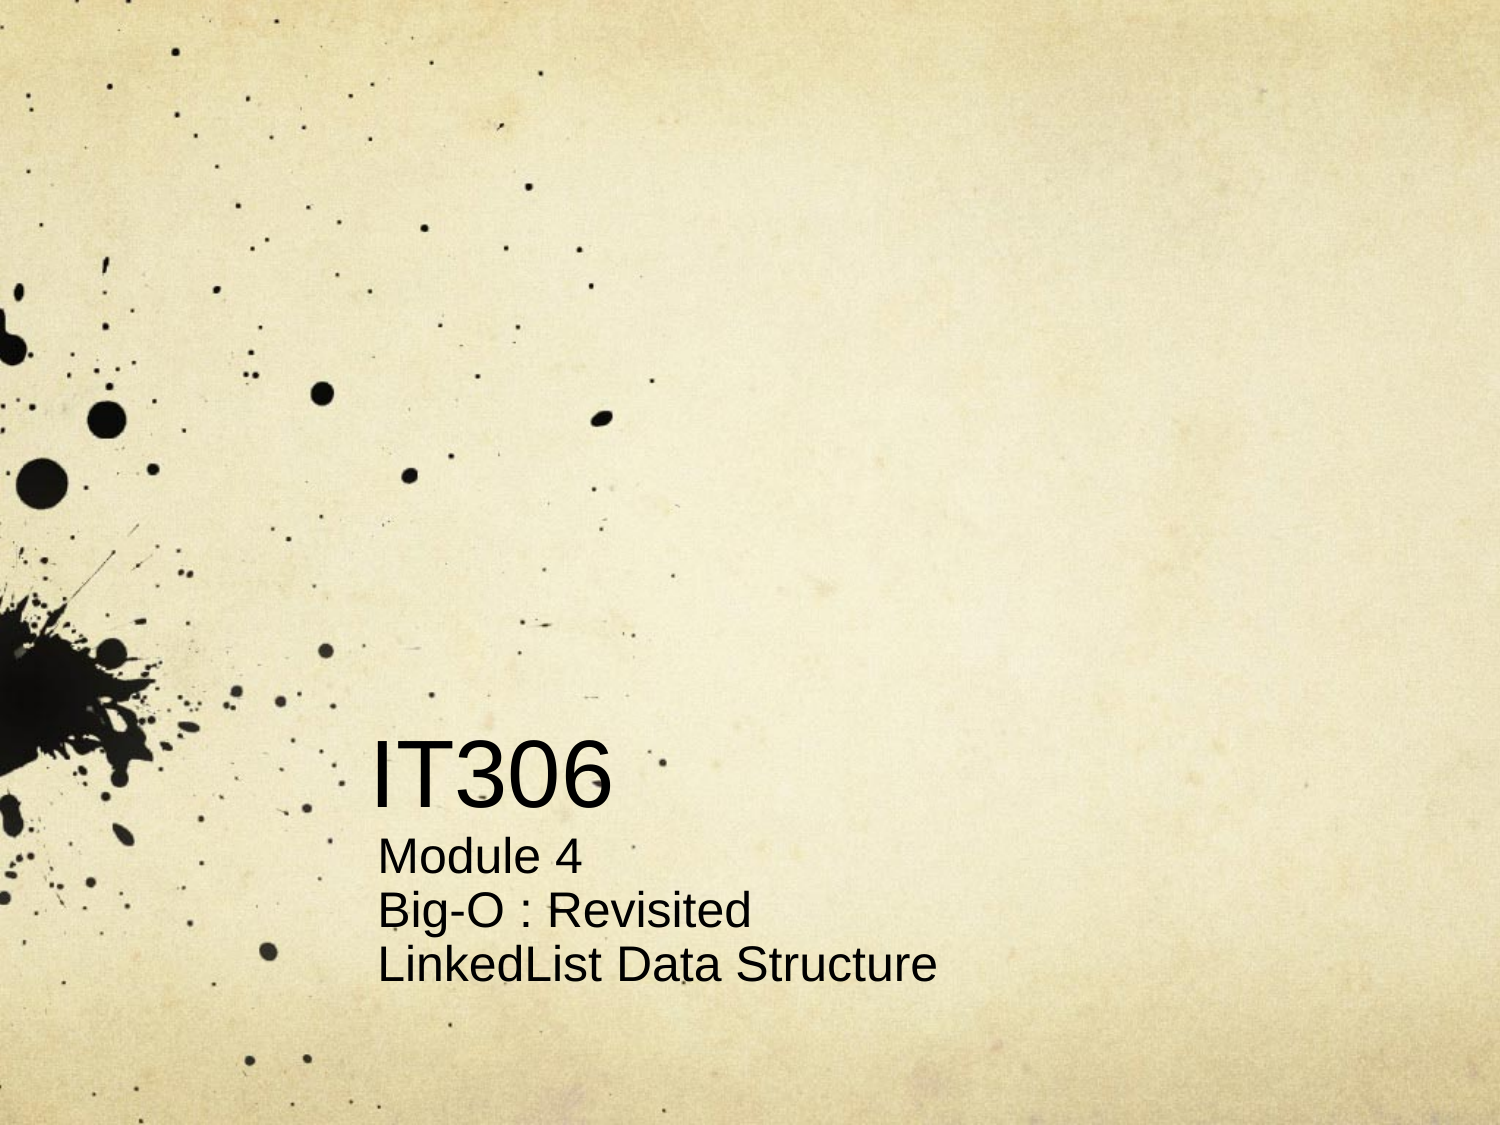

# IT306
Module 4
Big-O : Revisited
LinkedList Data Structure